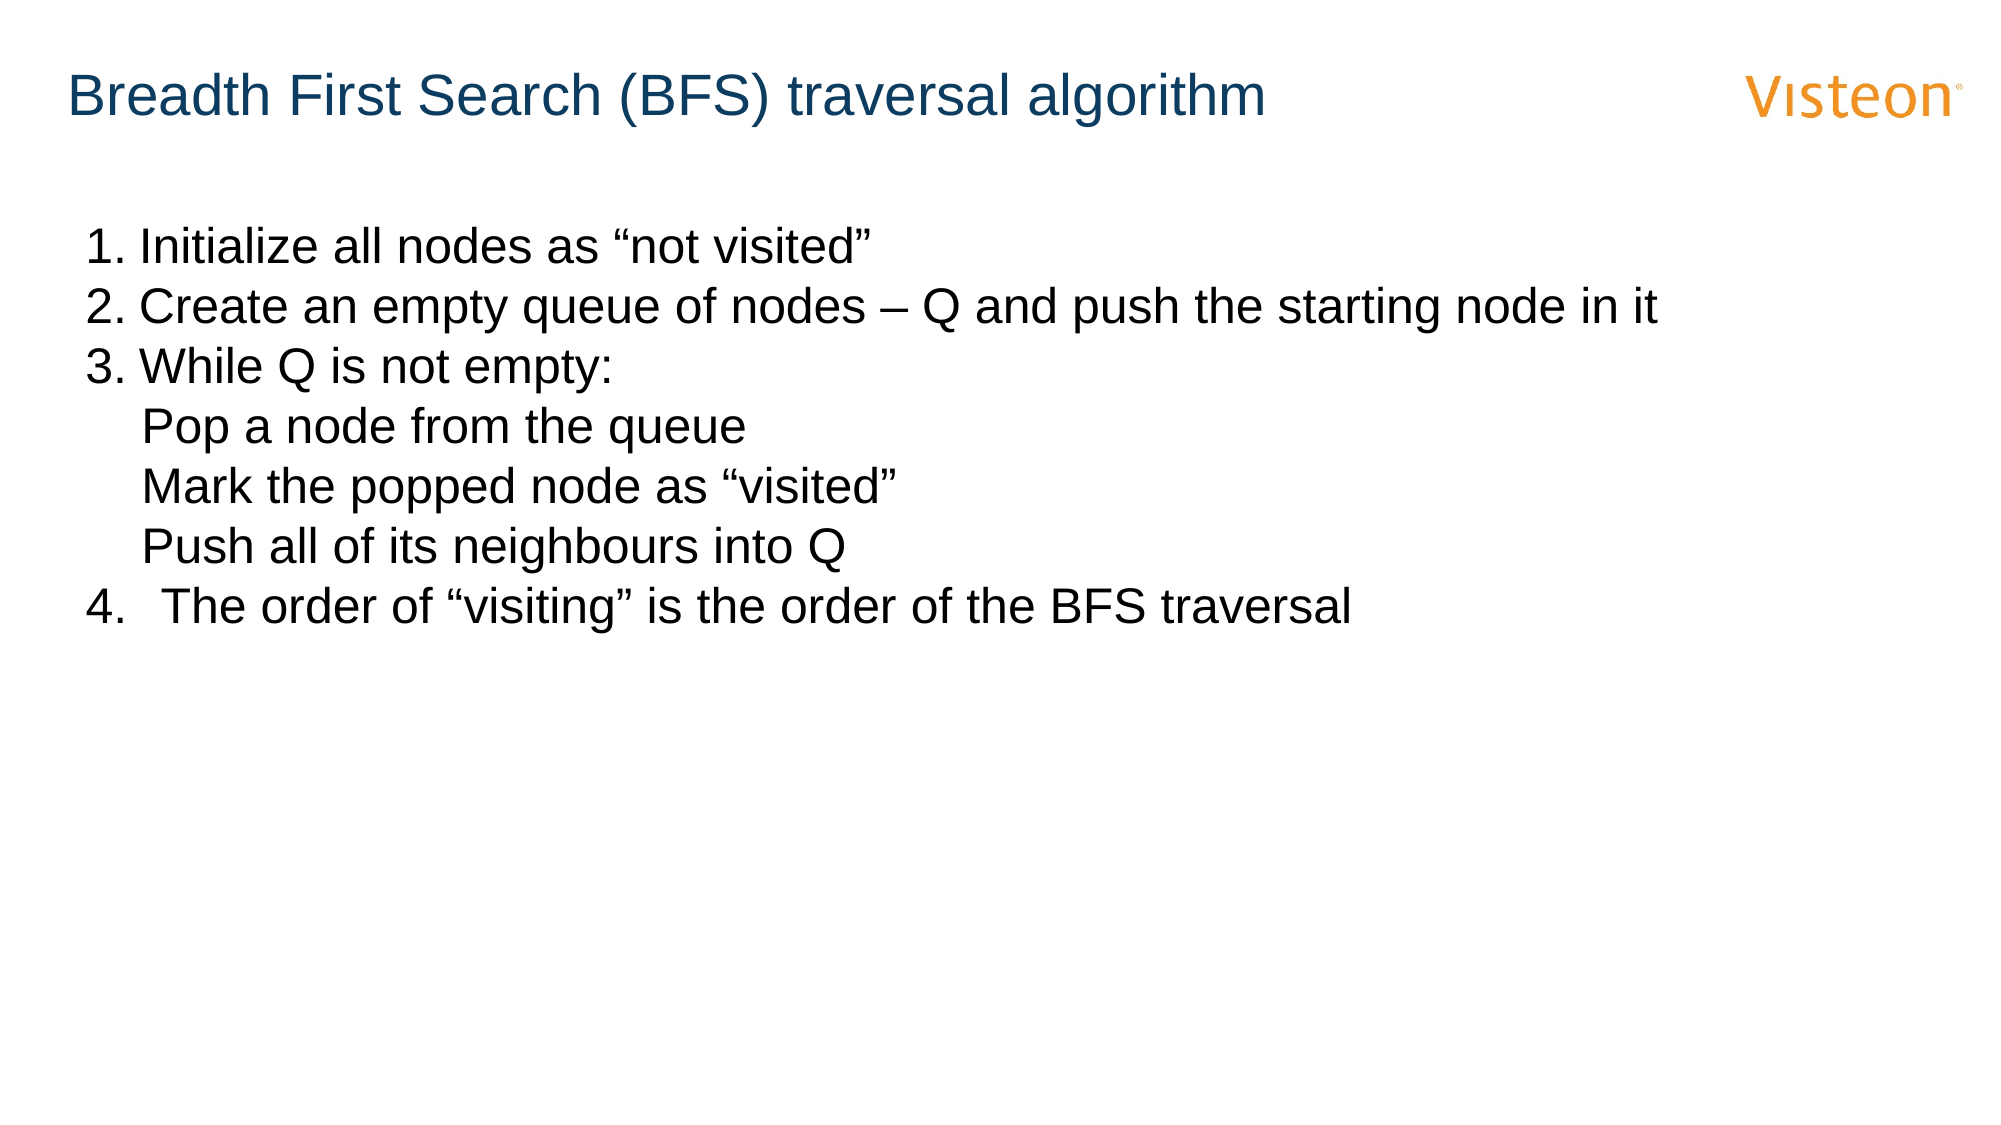

Breadth First Search (BFS) traversal algorithm
Initialize all nodes as “not visited”
Create an empty queue of nodes – Q and push the starting node in it
While Q is not empty:
    Pop a node from the queue
    Mark the popped node as “visited”
    Push all of its neighbours into Q
The order of “visiting” is the order of the BFS traversal